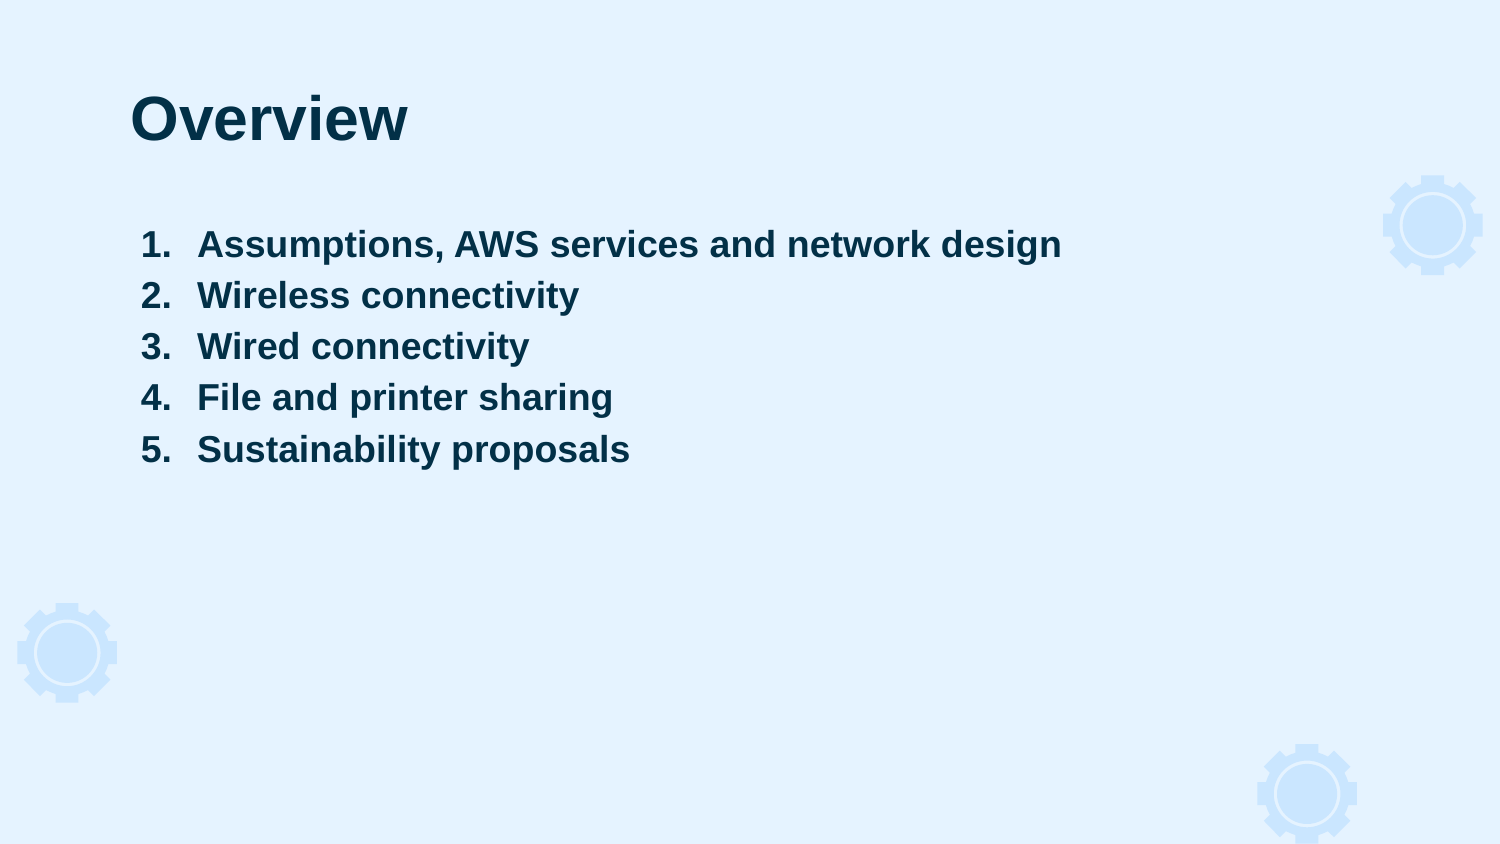

# Overview
Assumptions, AWS services and network design
Wireless connectivity
Wired connectivity
File and printer sharing
Sustainability proposals